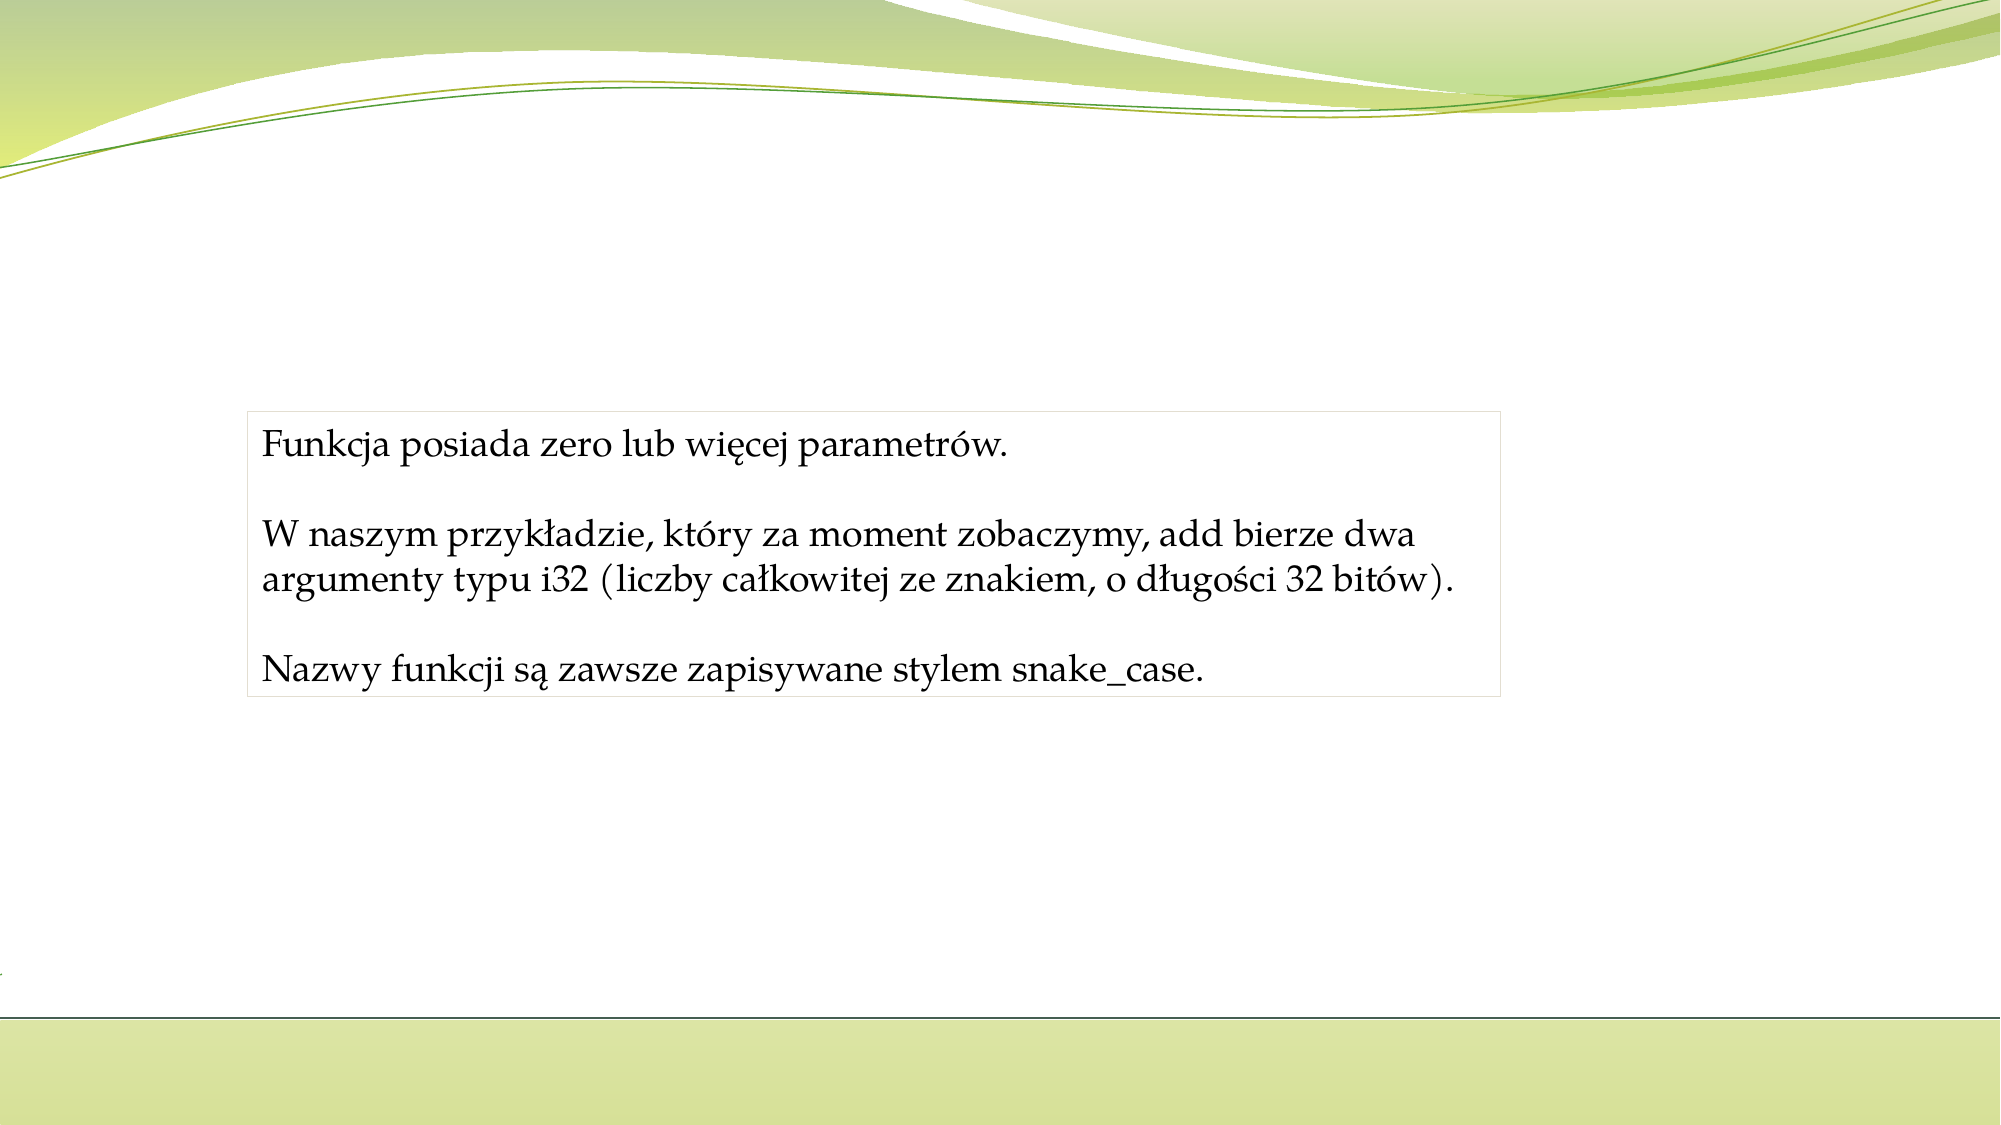

Funkcja posiada zero lub więcej parametrów.

W naszym przykładzie, który za moment zobaczymy, add bierze dwa argumenty typu i32 (liczby całkowitej ze znakiem, o długości 32 bitów).

Nazwy funkcji są zawsze zapisywane stylem snake_case.